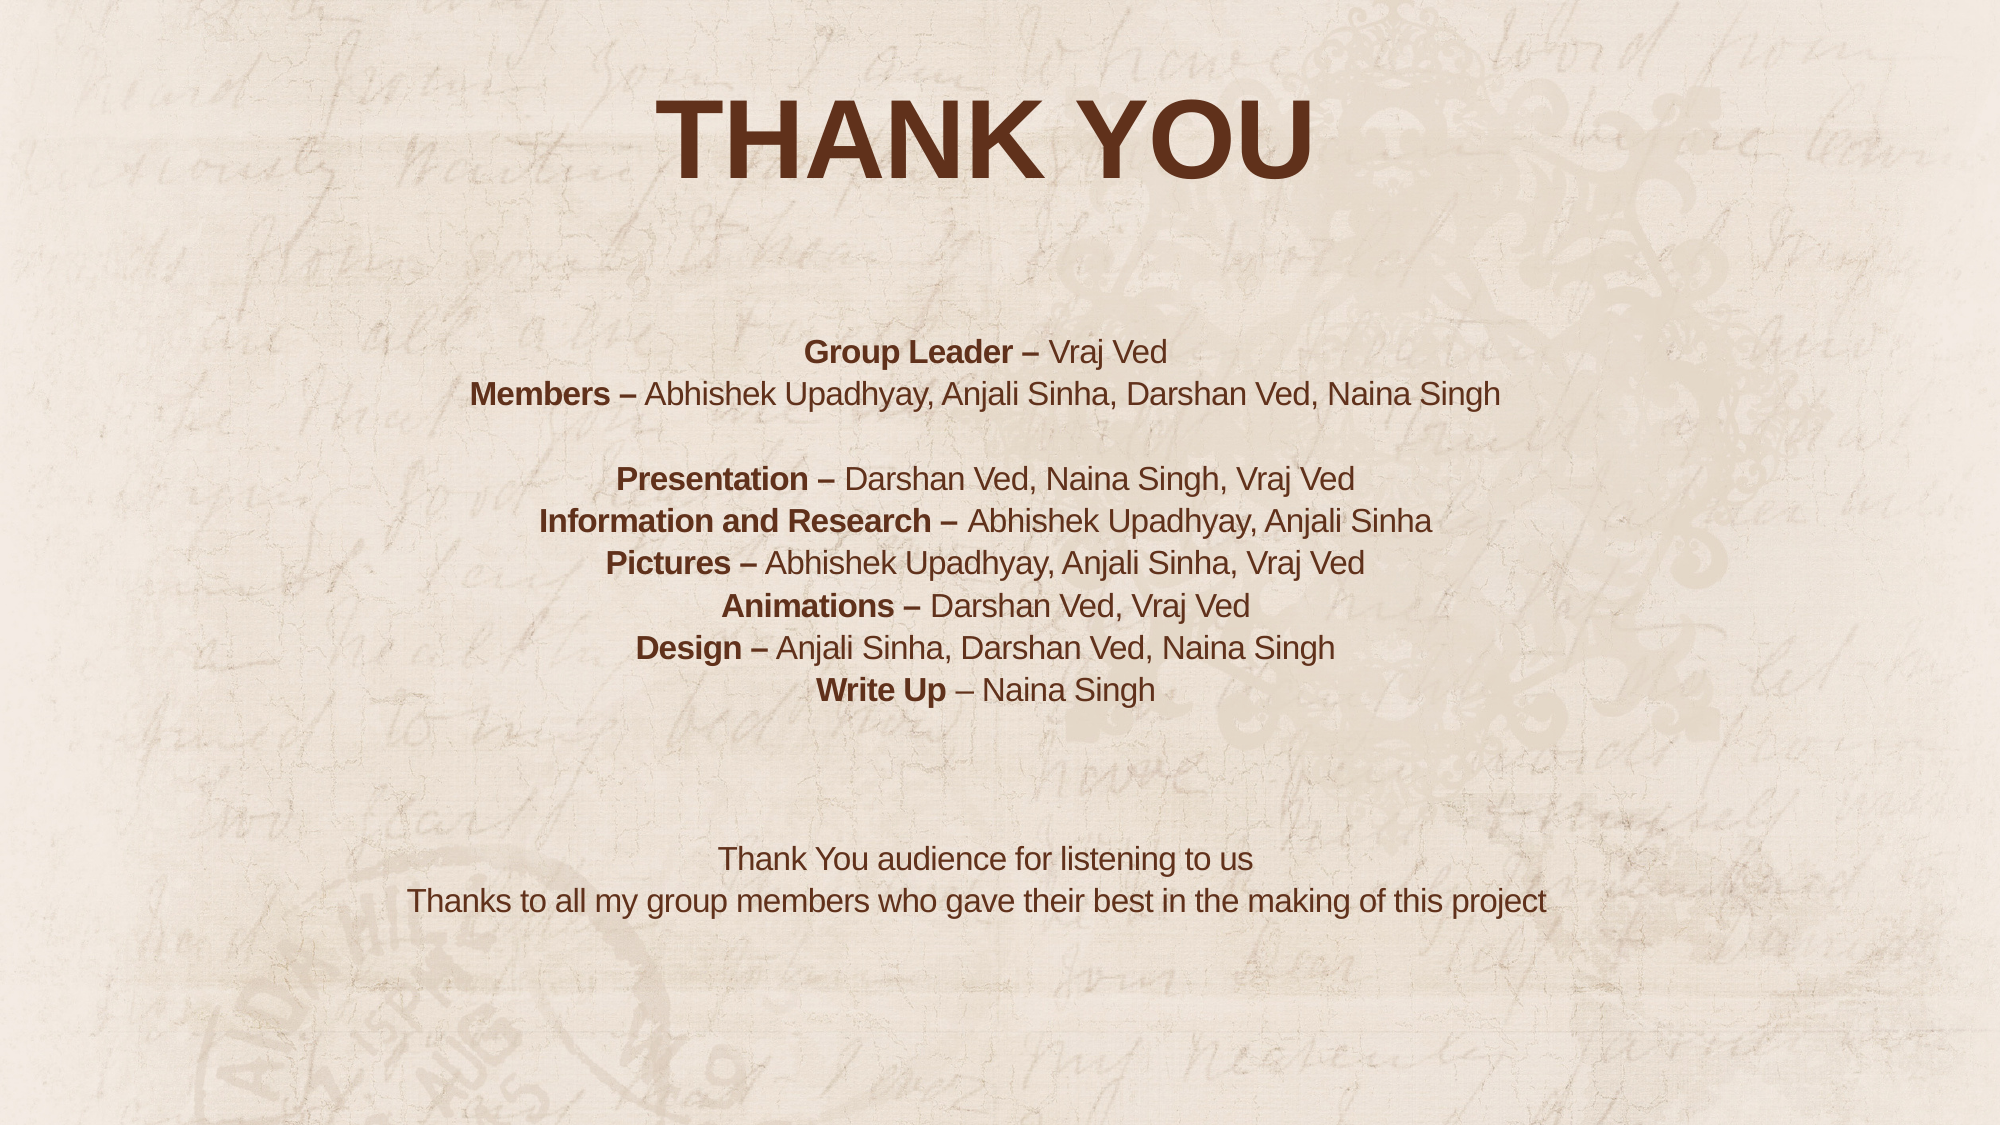

THANK YOU

Group Leader – Vraj Ved
Members – Abhishek Upadhyay, Anjali Sinha, Darshan Ved, Naina Singh

Presentation – Darshan Ved, Naina Singh, Vraj Ved
Information and Research – Abhishek Upadhyay, Anjali Sinha
Pictures – Abhishek Upadhyay, Anjali Sinha, Vraj Ved
Animations – Darshan Ved, Vraj Ved
Design – Anjali Sinha, Darshan Ved, Naina Singh
Write Up – Naina Singh

Thank You audience for listening to us
Thanks to all my group members who gave their best in the making of this project